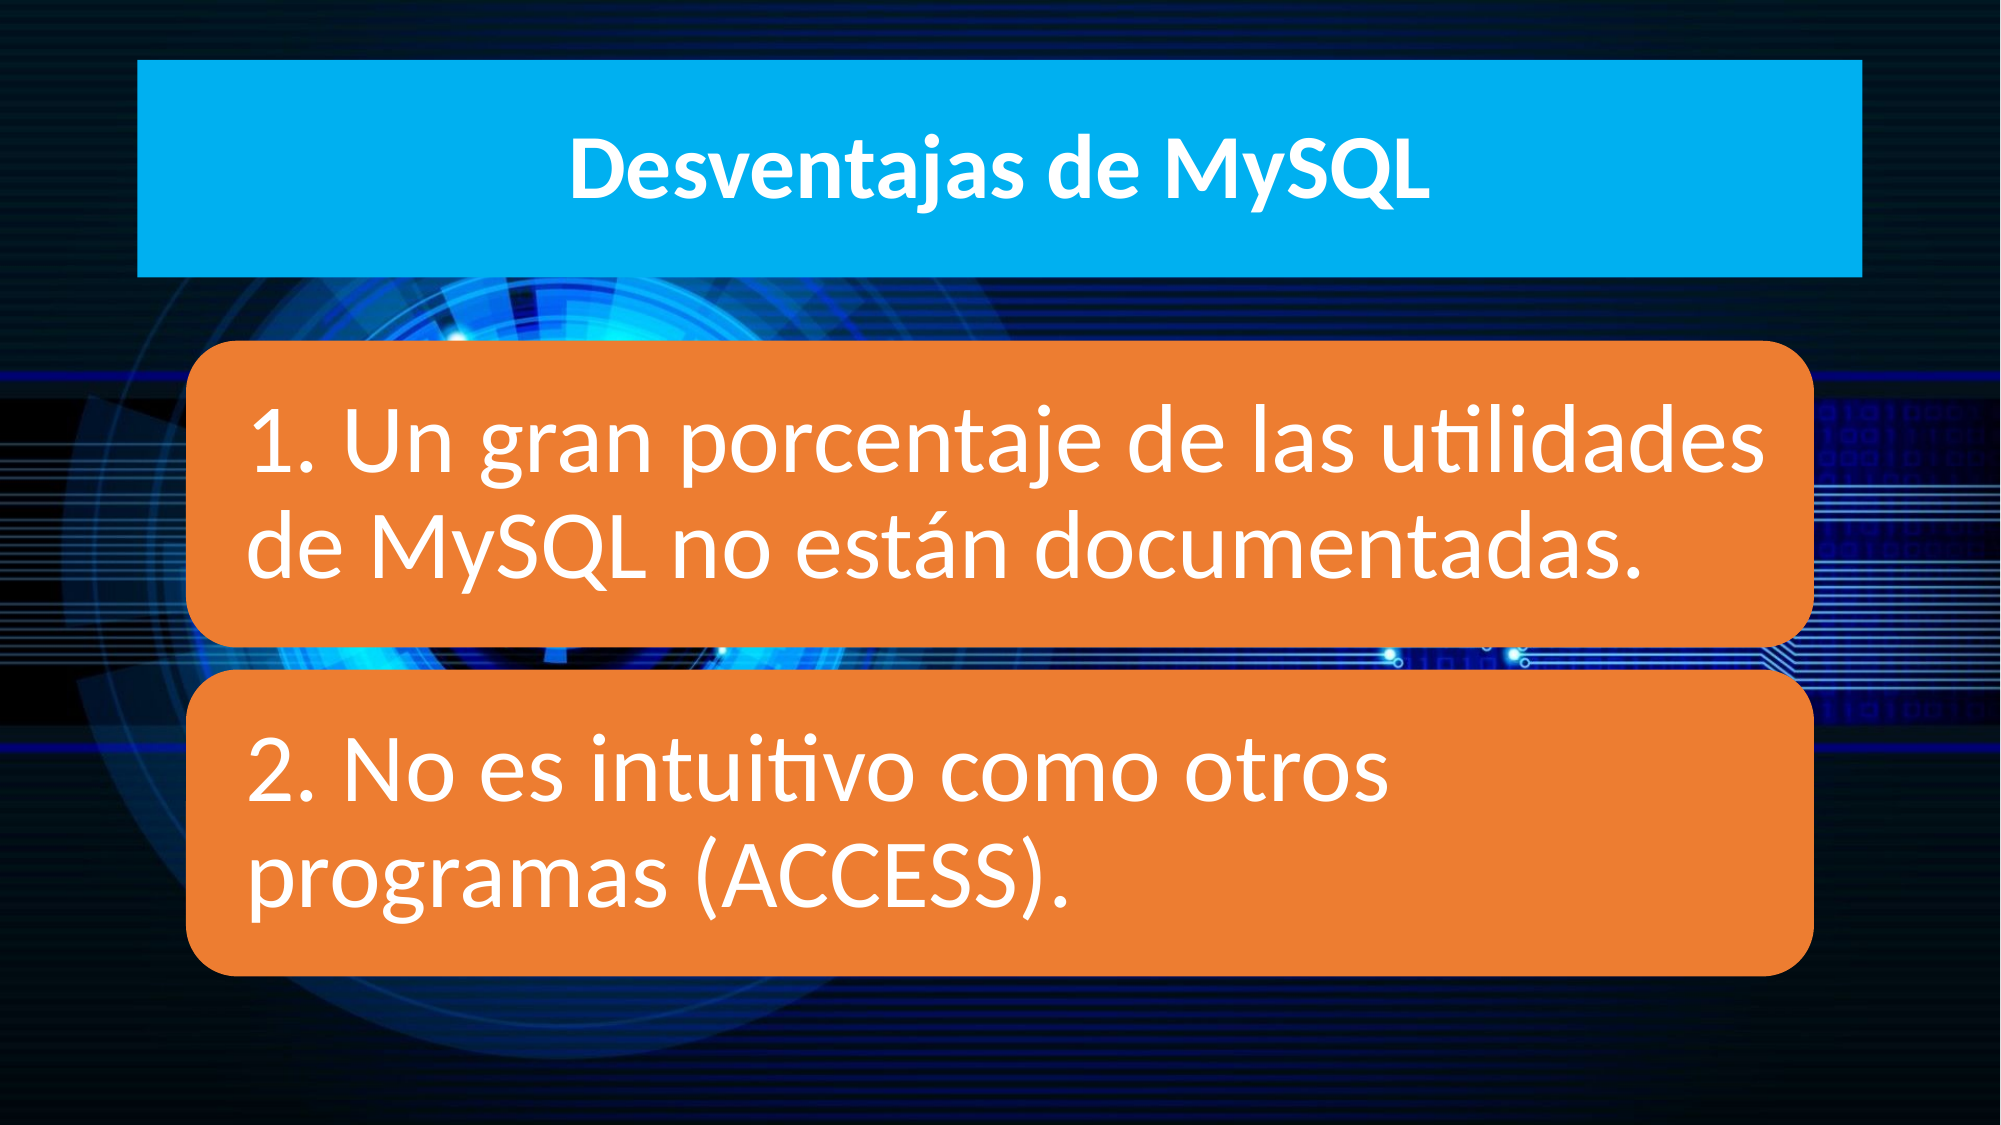

# Desventajas de MySQL
1. Un gran porcentaje de las utilidades de MySQL no están documentadas.
2. No es intuitivo como otros programas (ACCESS).